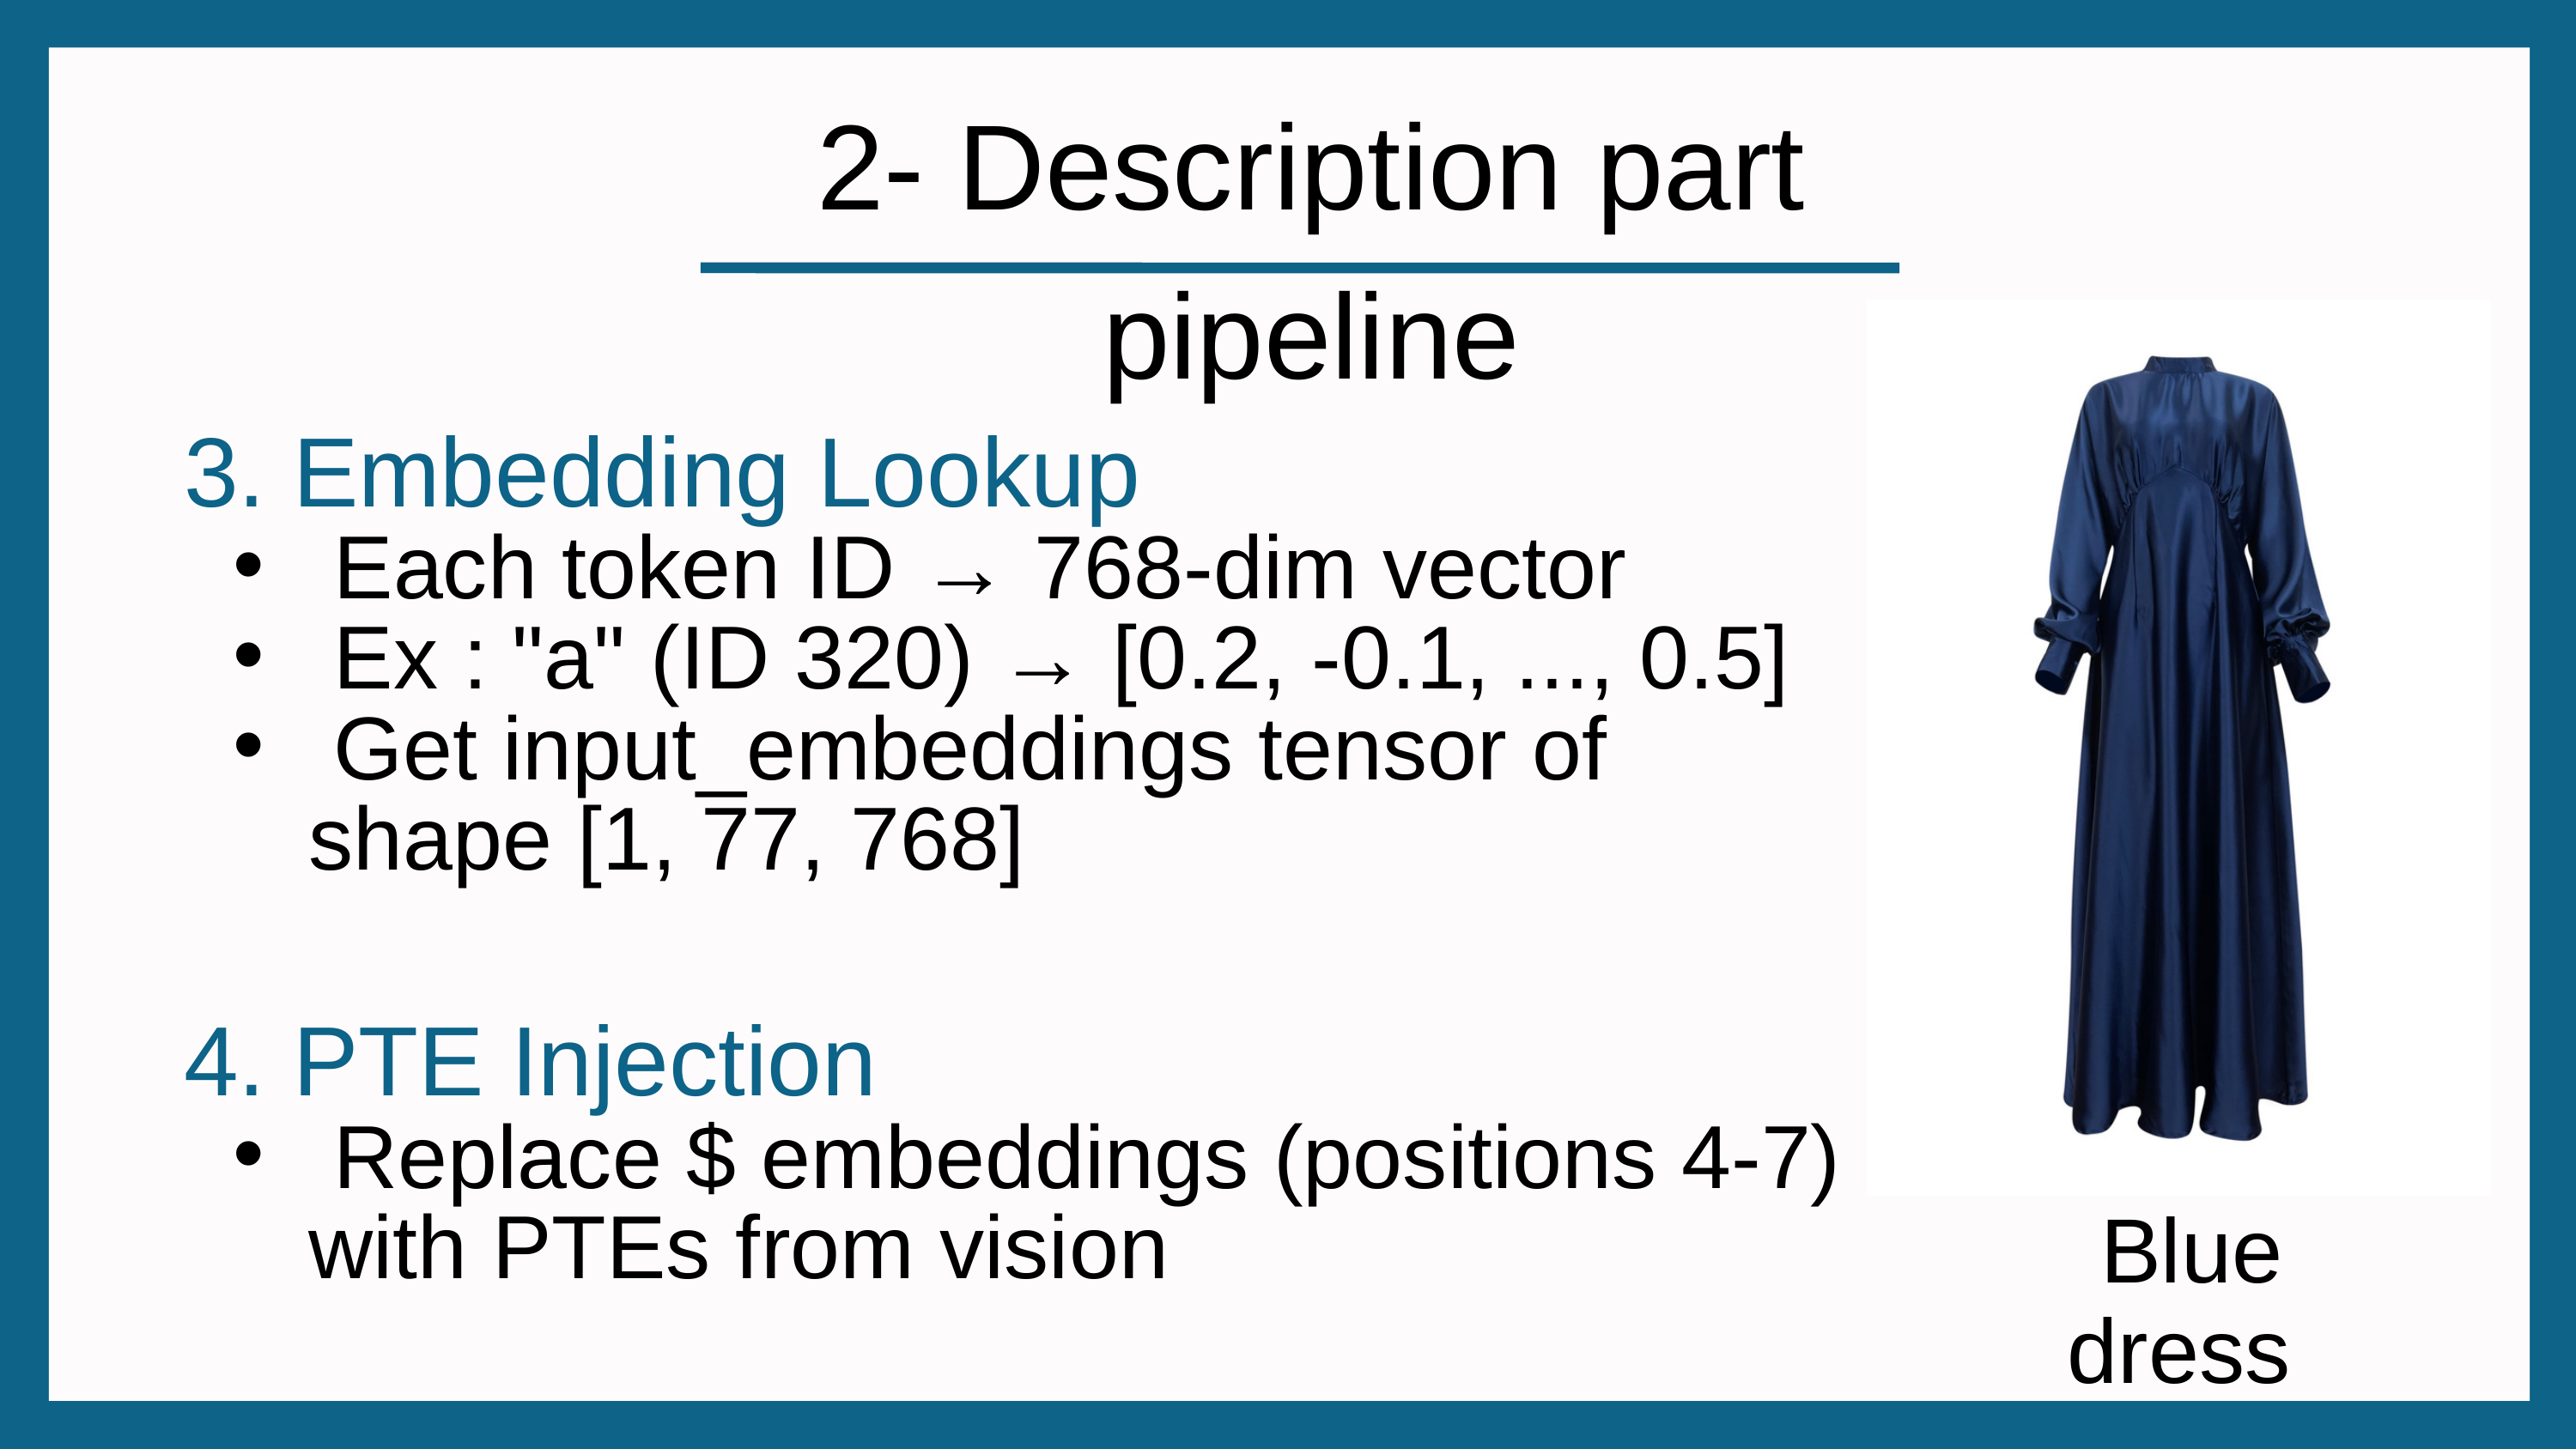

2- Description part pipeline

 3. Embedding Lookup
 Each token ID → 768-dim vector
 Ex : "a" (ID 320) → [0.2, -0.1, ..., 0.5]
 Get input_embeddings tensor of shape [1, 77, 768]

 4. PTE Injection
 Replace $ embeddings (positions 4-7) with PTEs from vision
 Blue dress